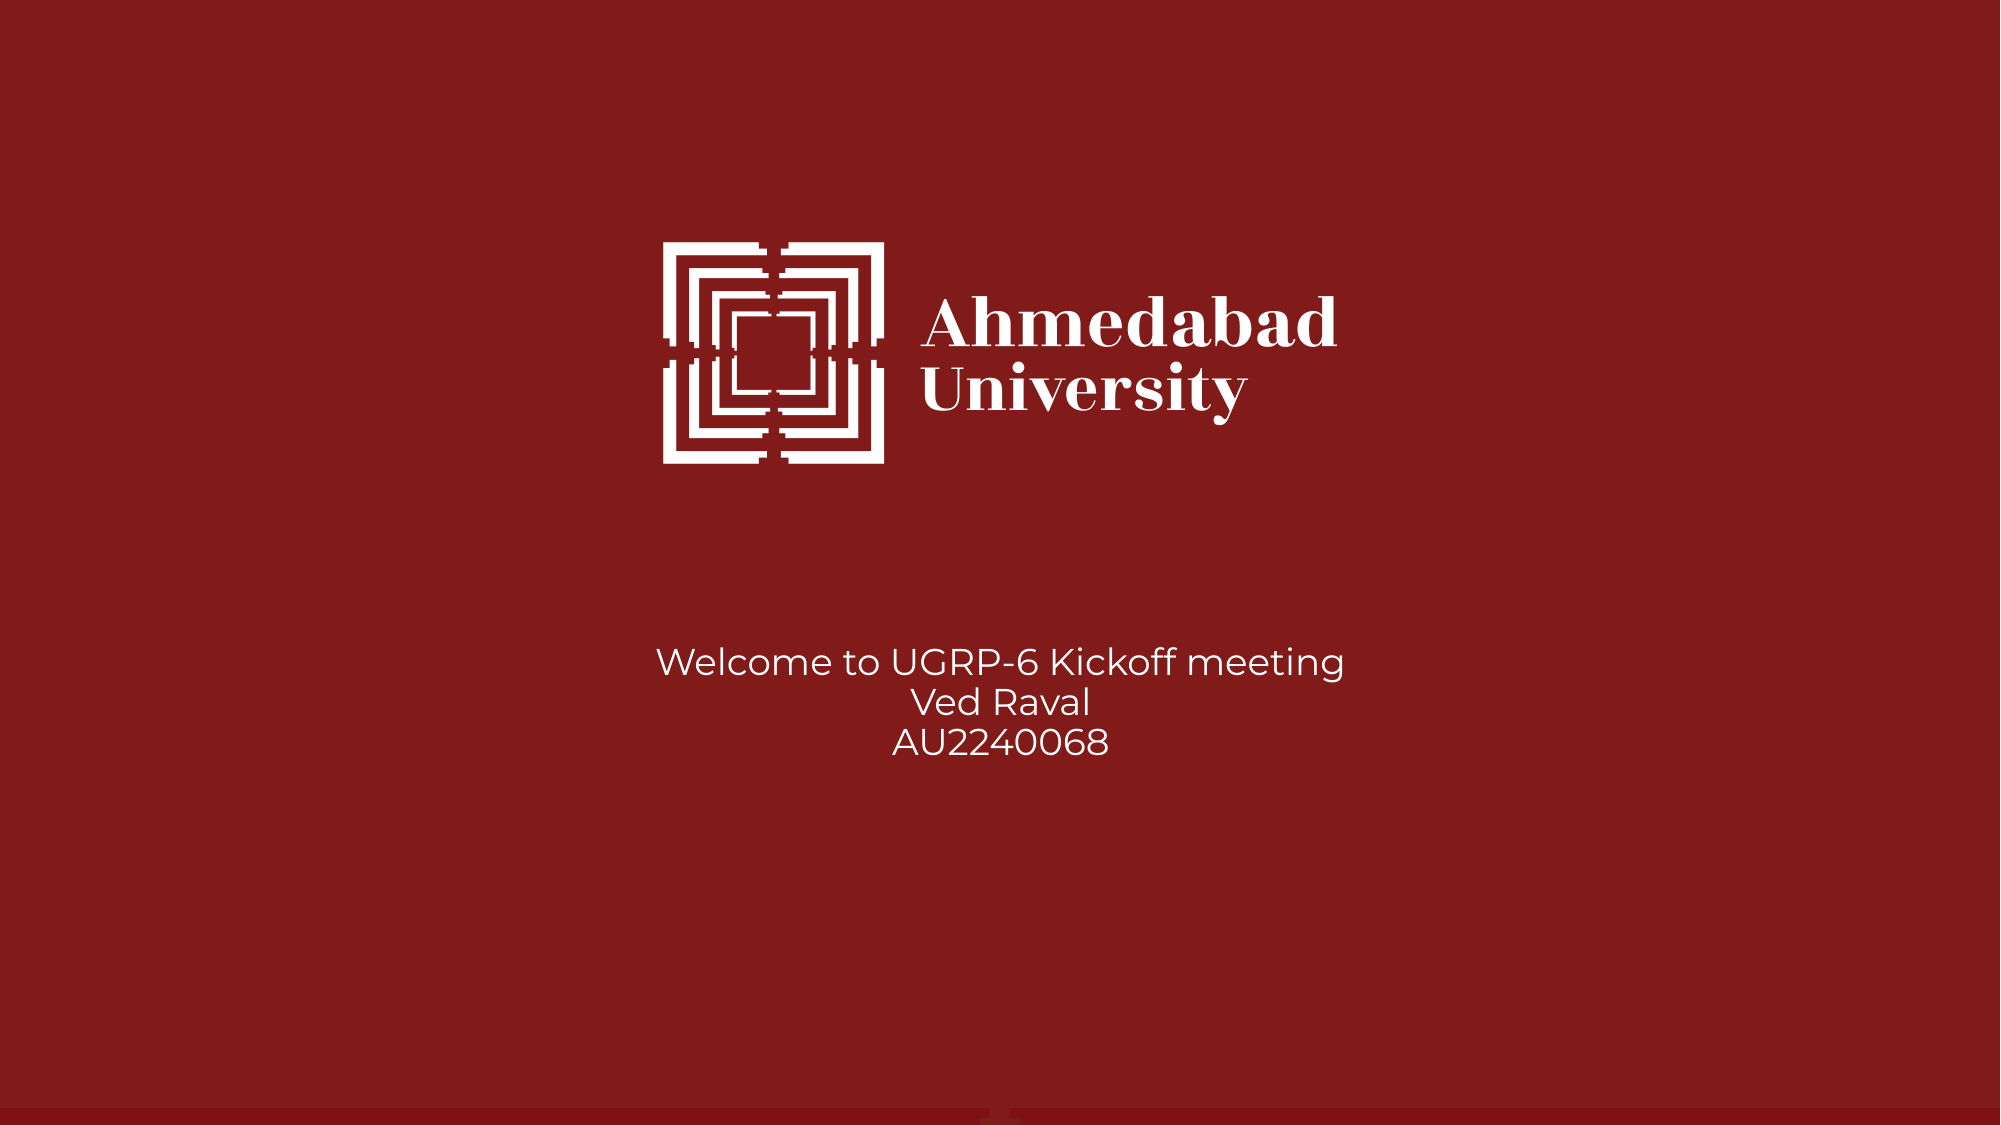

# Welcome to UGRP-6 Kickoff meeting Ved Raval AU2240068